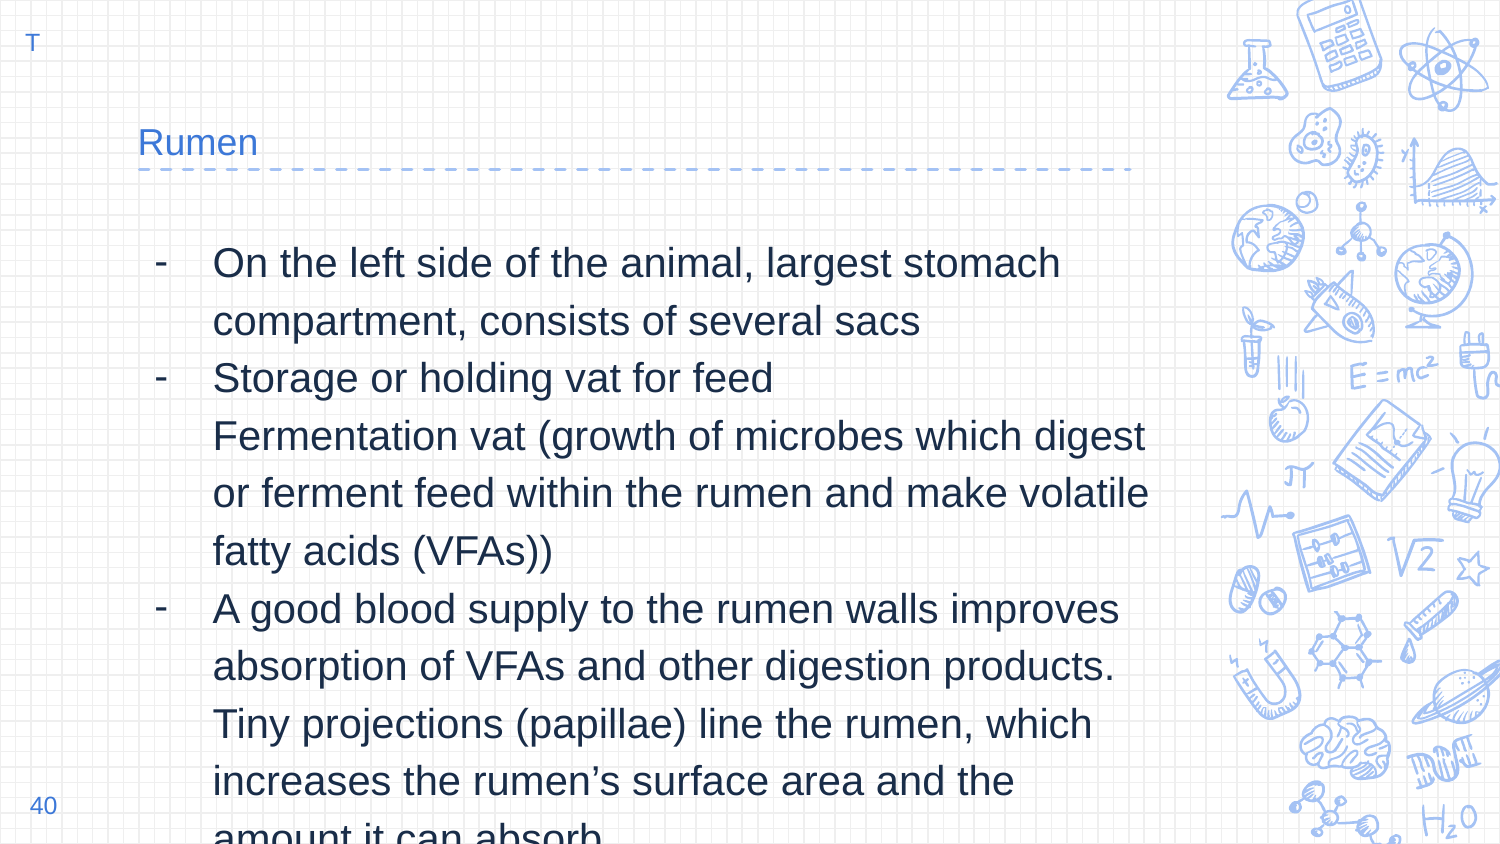

T
# Rumen
On the left side of the animal, largest stomach compartment, consists of several sacs
Storage or holding vat for feed
Fermentation vat (growth of microbes which digest or ferment feed within the rumen and make volatile fatty acids (VFAs))
A good blood supply to the rumen walls improves absorption of VFAs and other digestion products. Tiny projections (papillae) line the rumen, which increases the rumen’s surface area and the amount it can absorb.
40